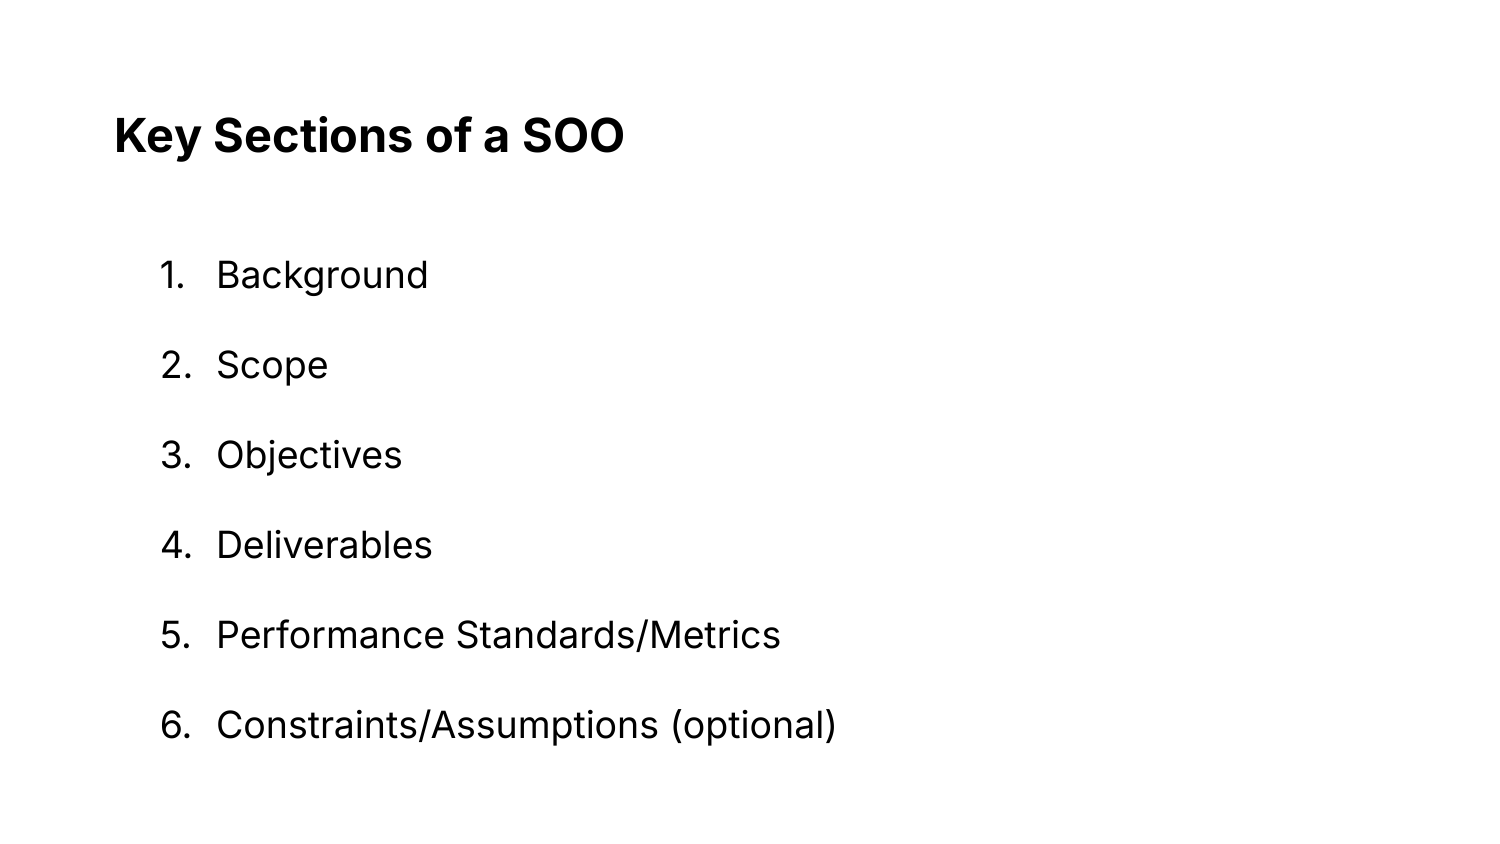

Key Sections of a SOO

Background
Scope
Objectives
Deliverables
Performance Standards/Metrics
Constraints/Assumptions (optional)